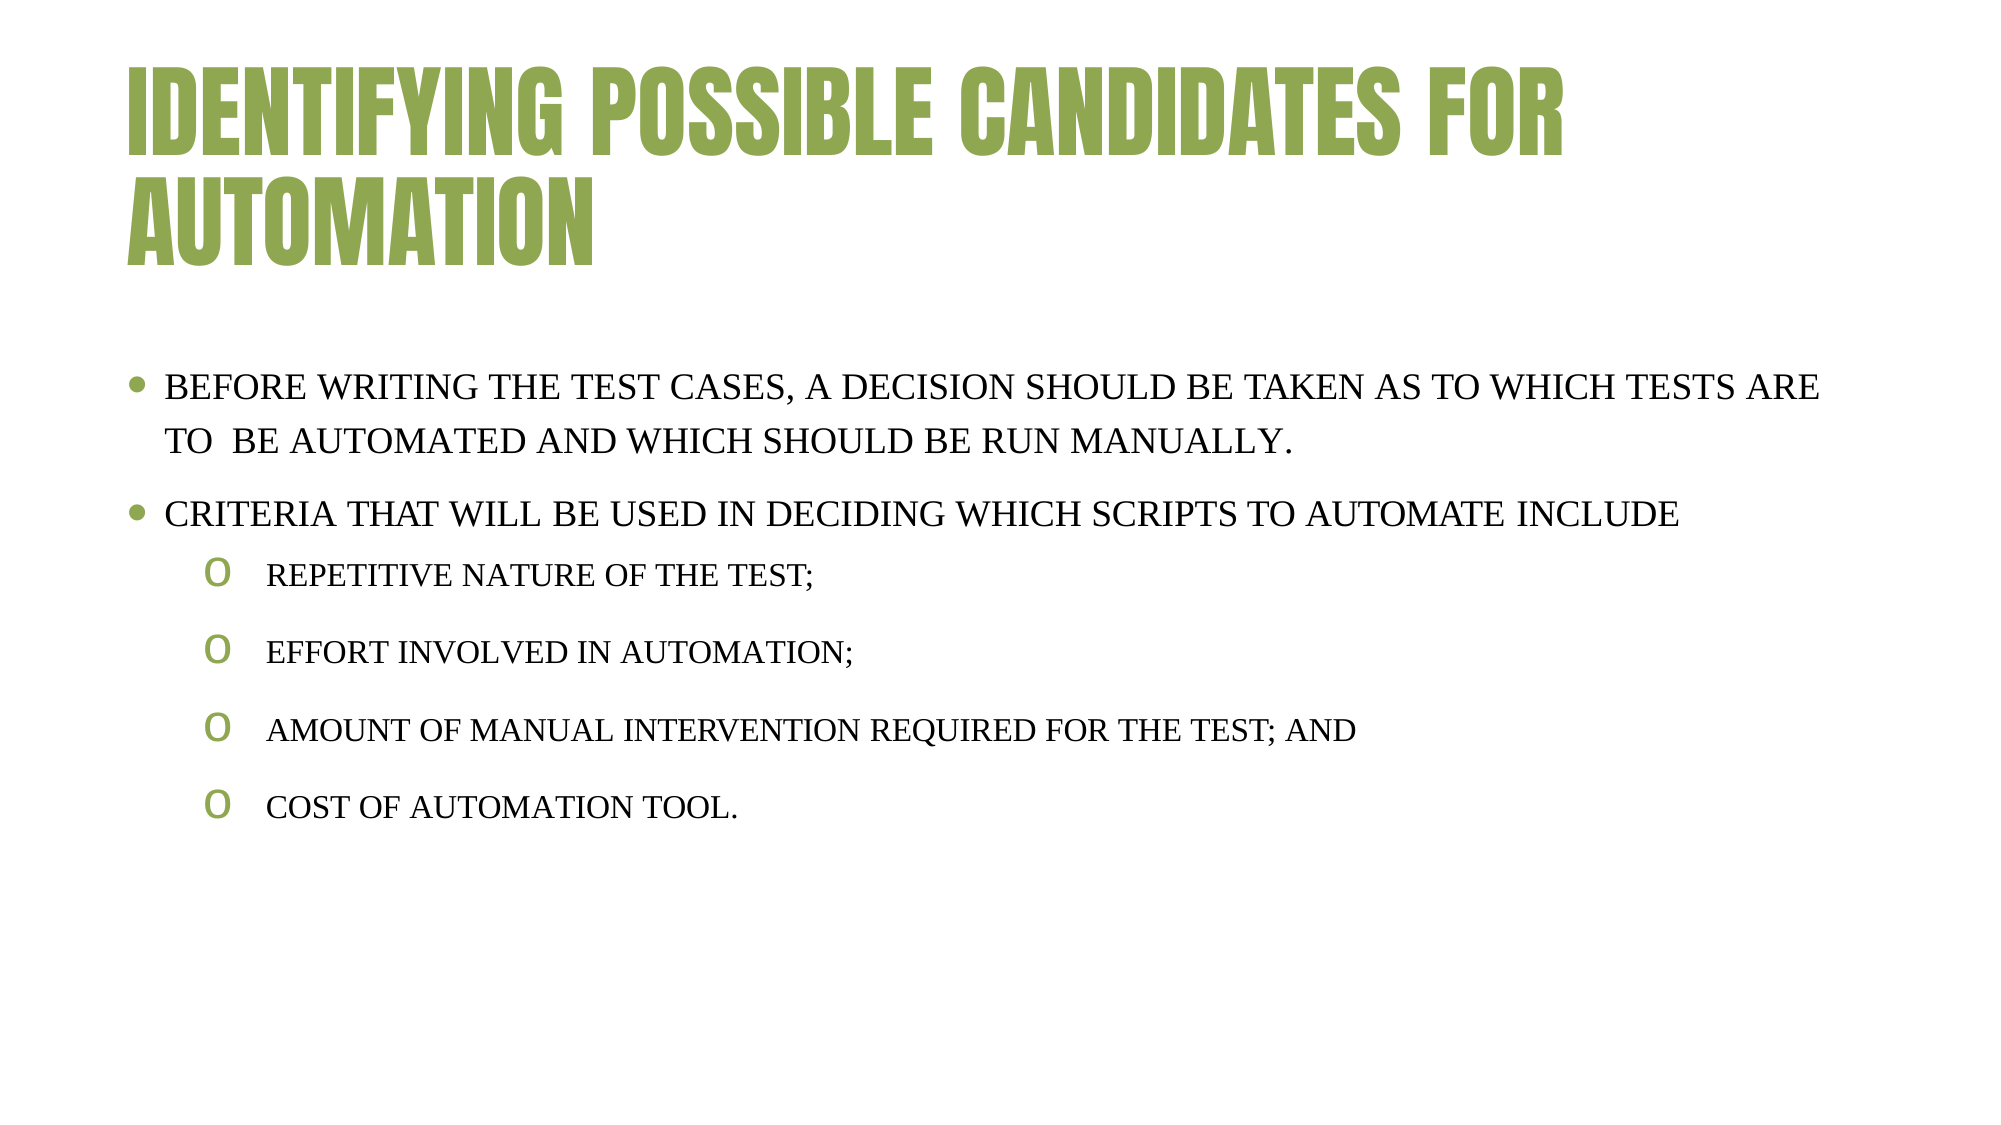

# IDENTIFYING POSSIBLE CANDIDATES FOR  AUTOMATION
BEFORE WRITING THE TEST CASES, A DECISION SHOULD BE TAKEN AS TO WHICH TESTS ARE TO  BE AUTOMATED AND WHICH SHOULD BE RUN MANUALLY.
CRITERIA THAT WILL BE USED IN DECIDING WHICH SCRIPTS TO AUTOMATE INCLUDE
o REPETITIVE NATURE OF THE TEST;
o EFFORT INVOLVED IN AUTOMATION;
o AMOUNT OF MANUAL INTERVENTION REQUIRED FOR THE TEST; AND
o COST OF AUTOMATION TOOL.
TEST PLANNING, MANAGEMENT, EXECUTION, AND REPORTING
PSG COLLEGE OF TECHNOLOGY